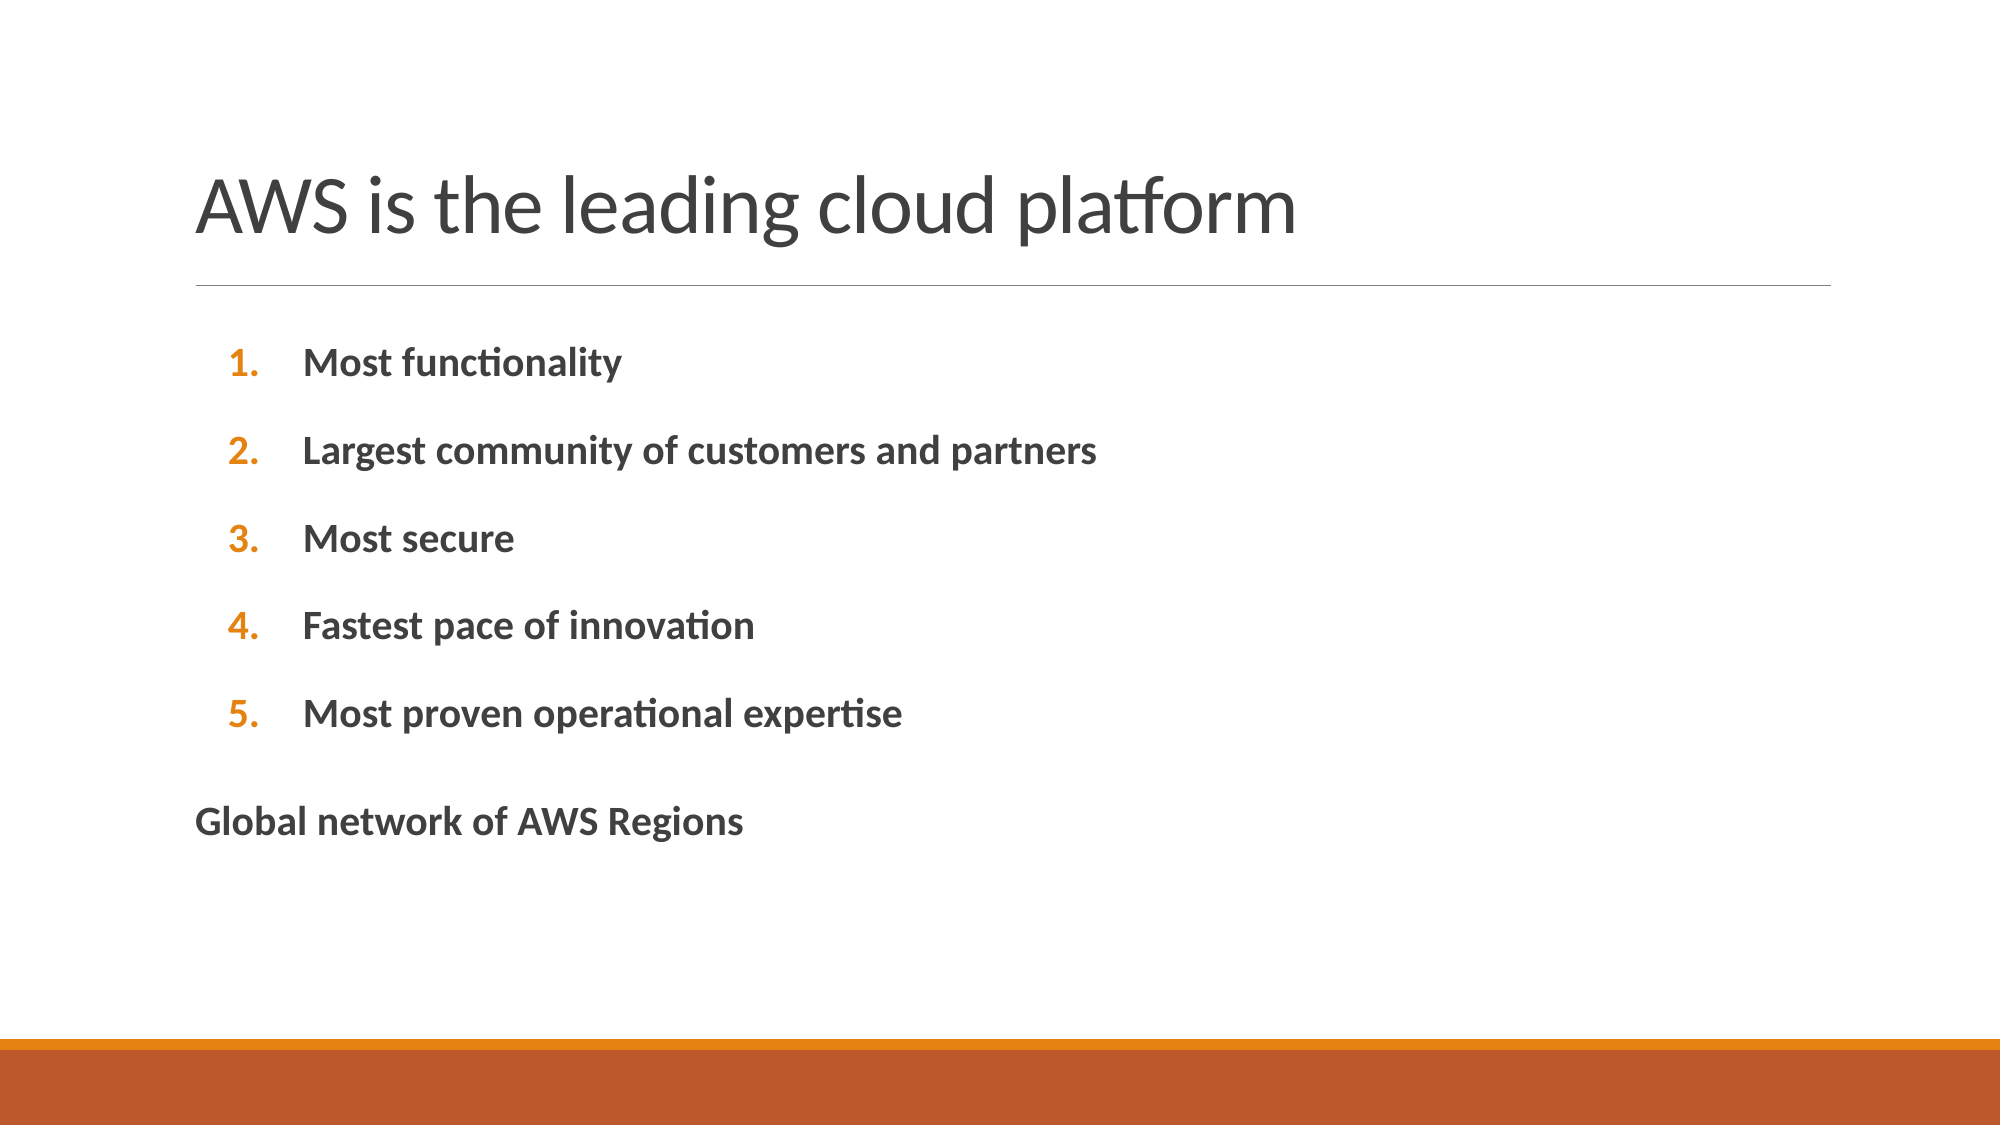

# AWS is the leading cloud platform
Most functionality
Largest community of customers and partners
Most secure
Fastest pace of innovation
Most proven operational expertise
Global network of AWS Regions